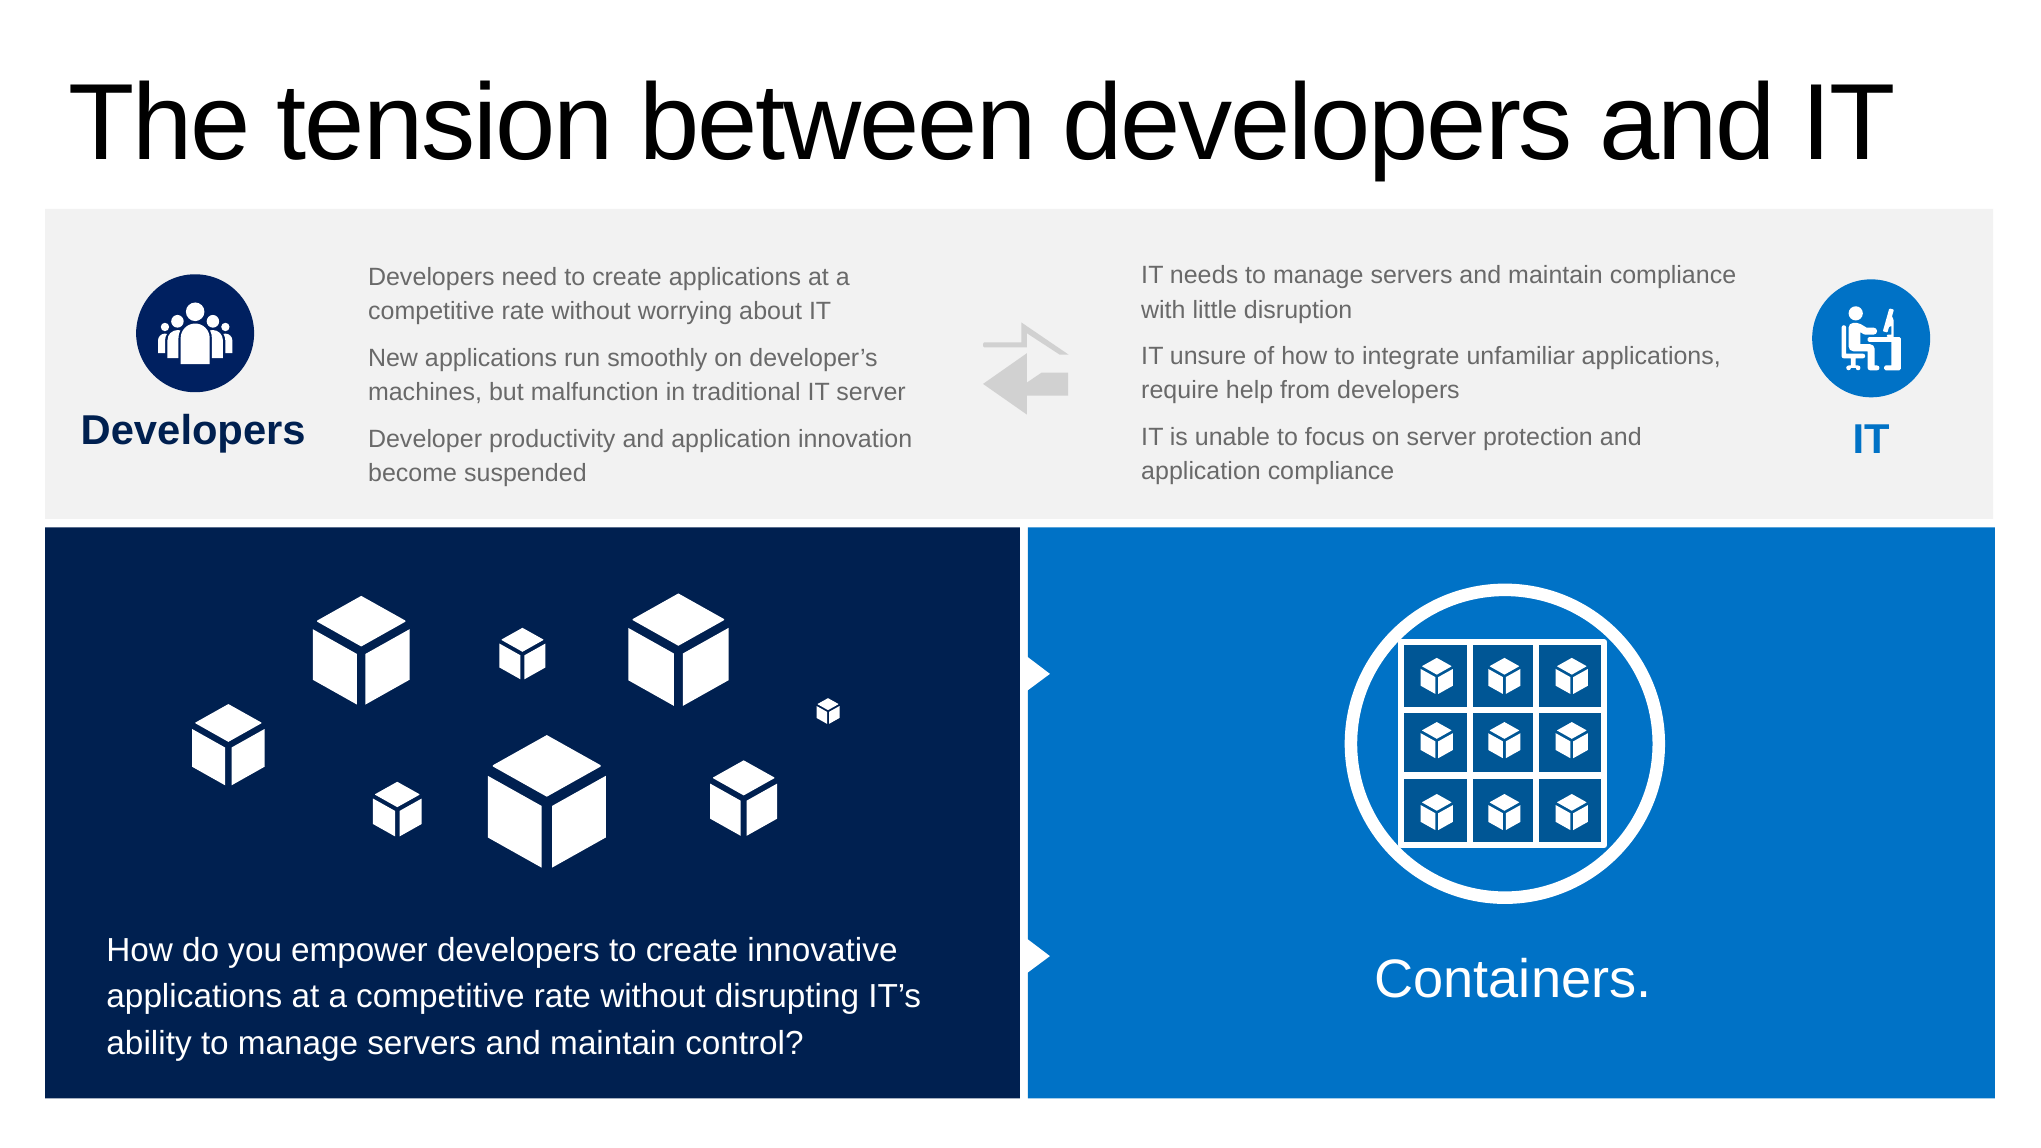

# The tension between developers and IT

IT needs to manage servers and maintain compliance with little disruption
IT unsure of how to integrate unfamiliar applications, require help from developers
IT is unable to focus on server protection and application compliance
Developers need to create applications at a competitive rate without worrying about IT
New applications run smoothly on developer’s machines, but malfunction in traditional IT server
Developer productivity and application innovation become suspended

Developers
IT

How do you empower developers to create innovative applications at a competitive rate without disrupting IT’s ability to manage servers and maintain control?

Containers.